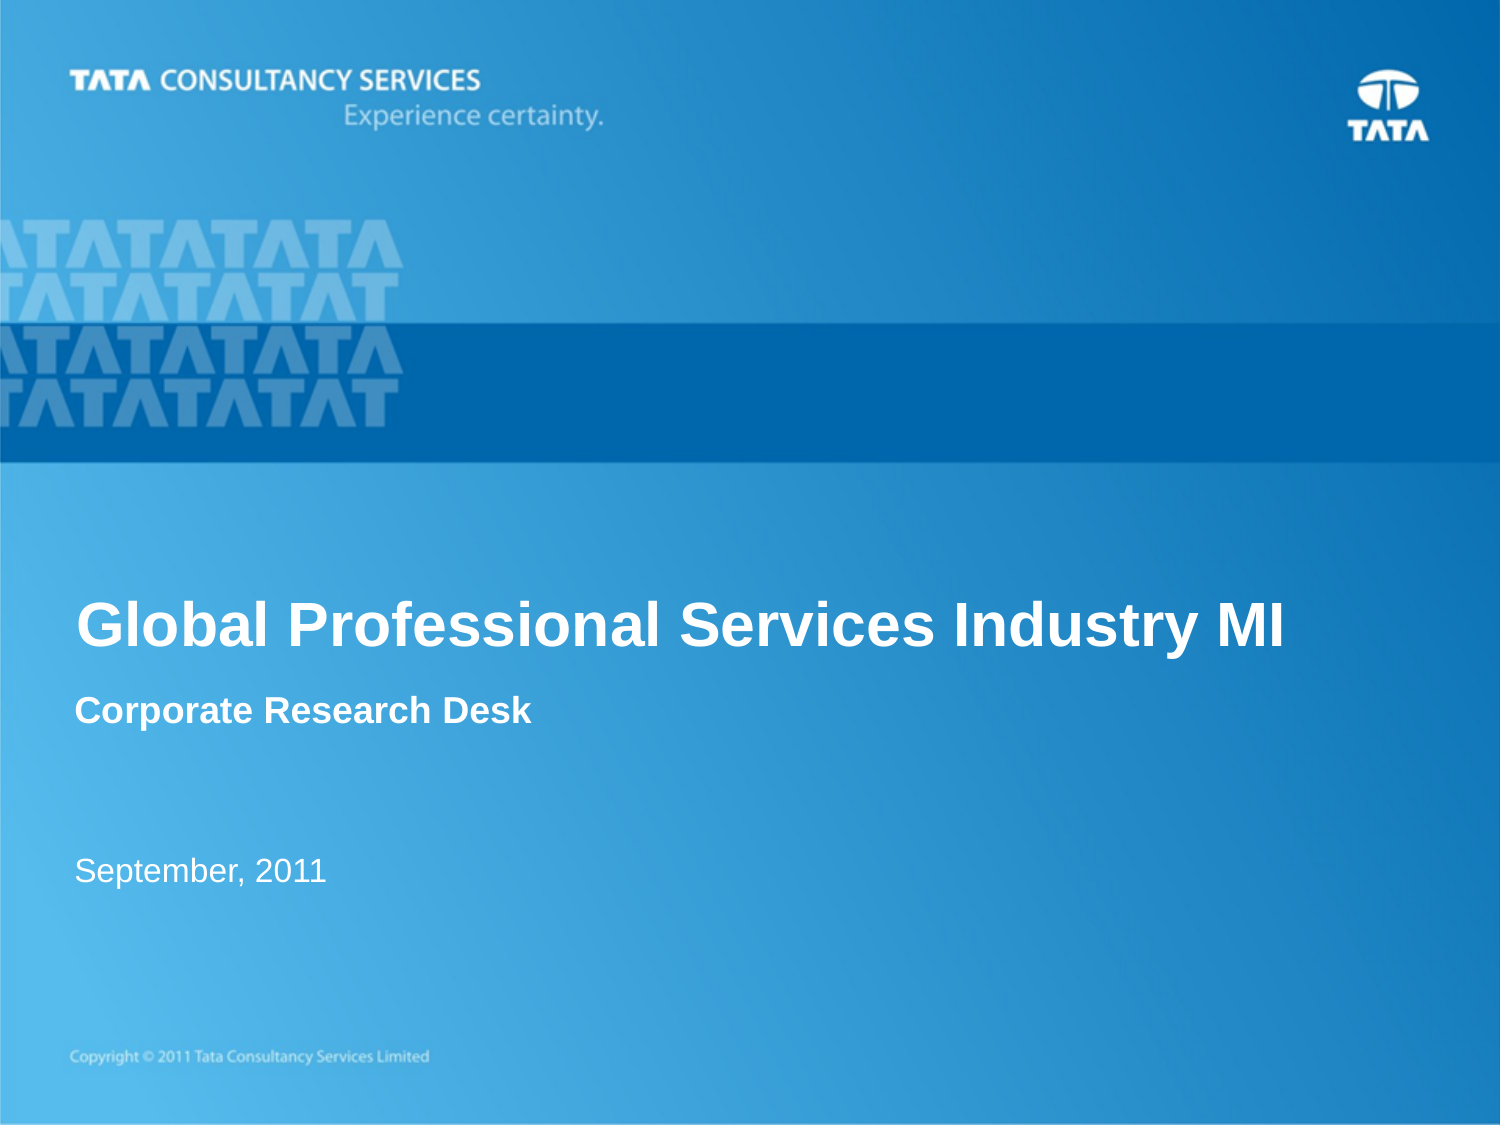

# Global Professional Services Industry MI
Corporate Research Desk

September, 2011